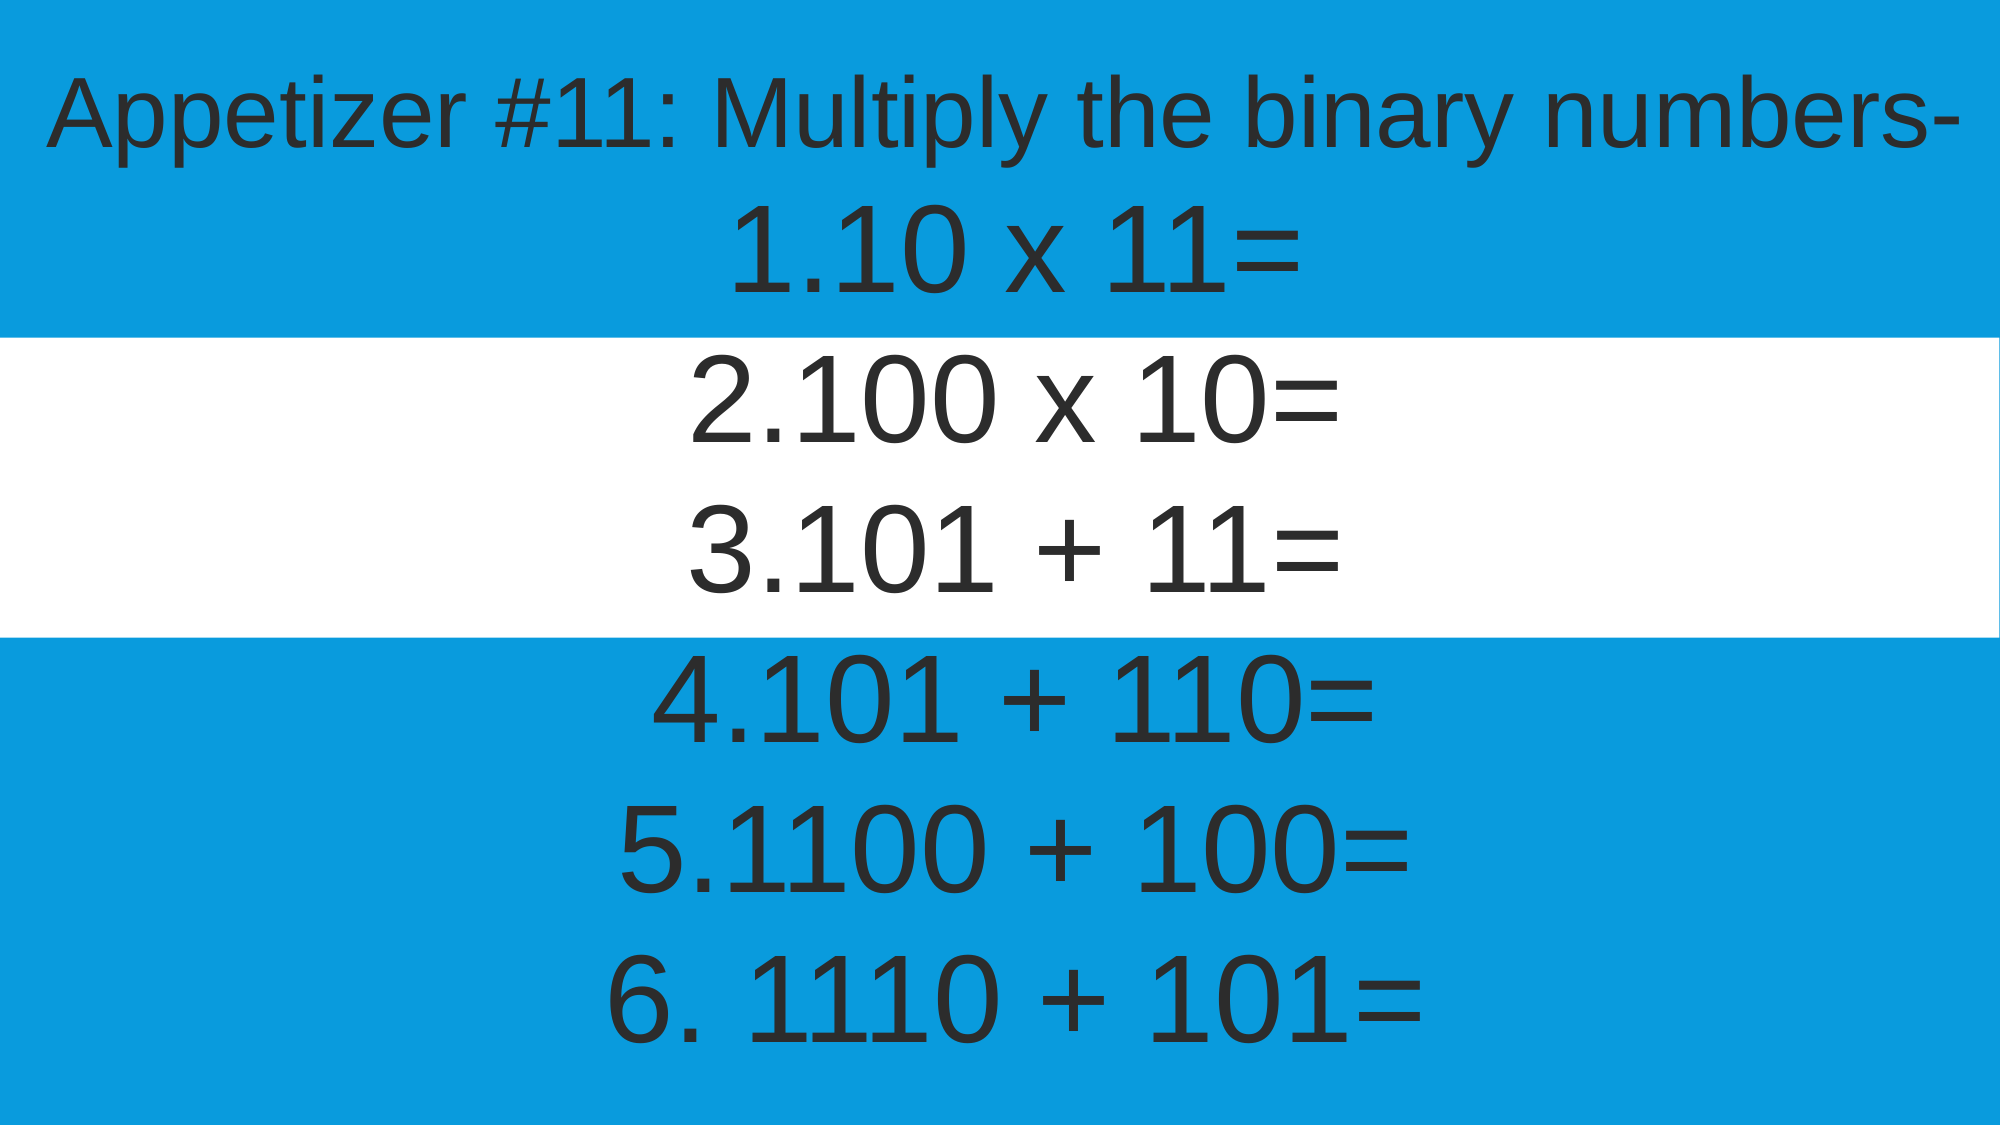

Appetizer #11: Multiply the binary numbers-
10 x 11=
2.100 x 10=
3.101 + 11=
4.101 + 110=
5.1100 + 100=
6. 1110 + 101=